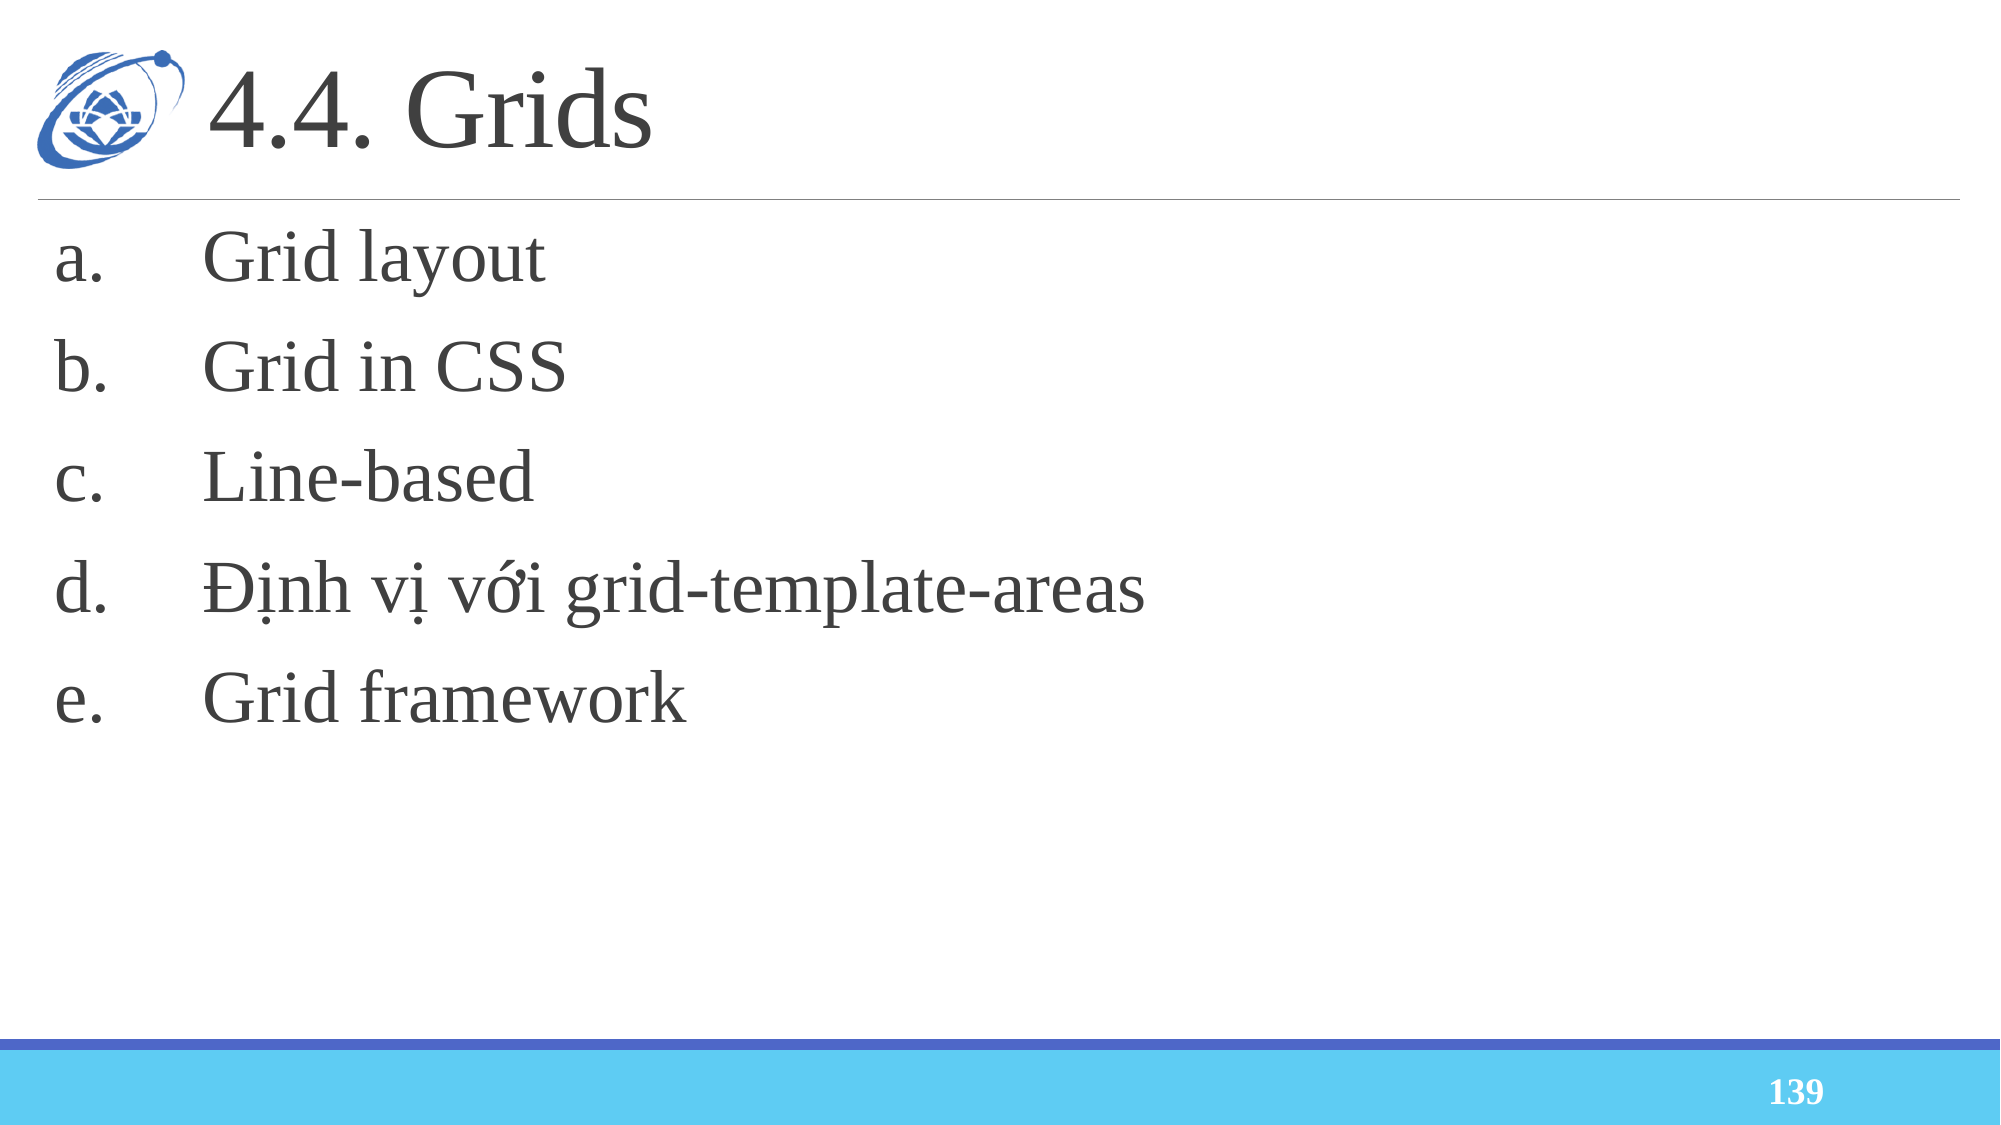

# 4.4. Grids
a.	Grid layout
b.	Grid in CSS
c.	Line-based
d.	Định vị với grid-template-areas
e.	Grid framework
139